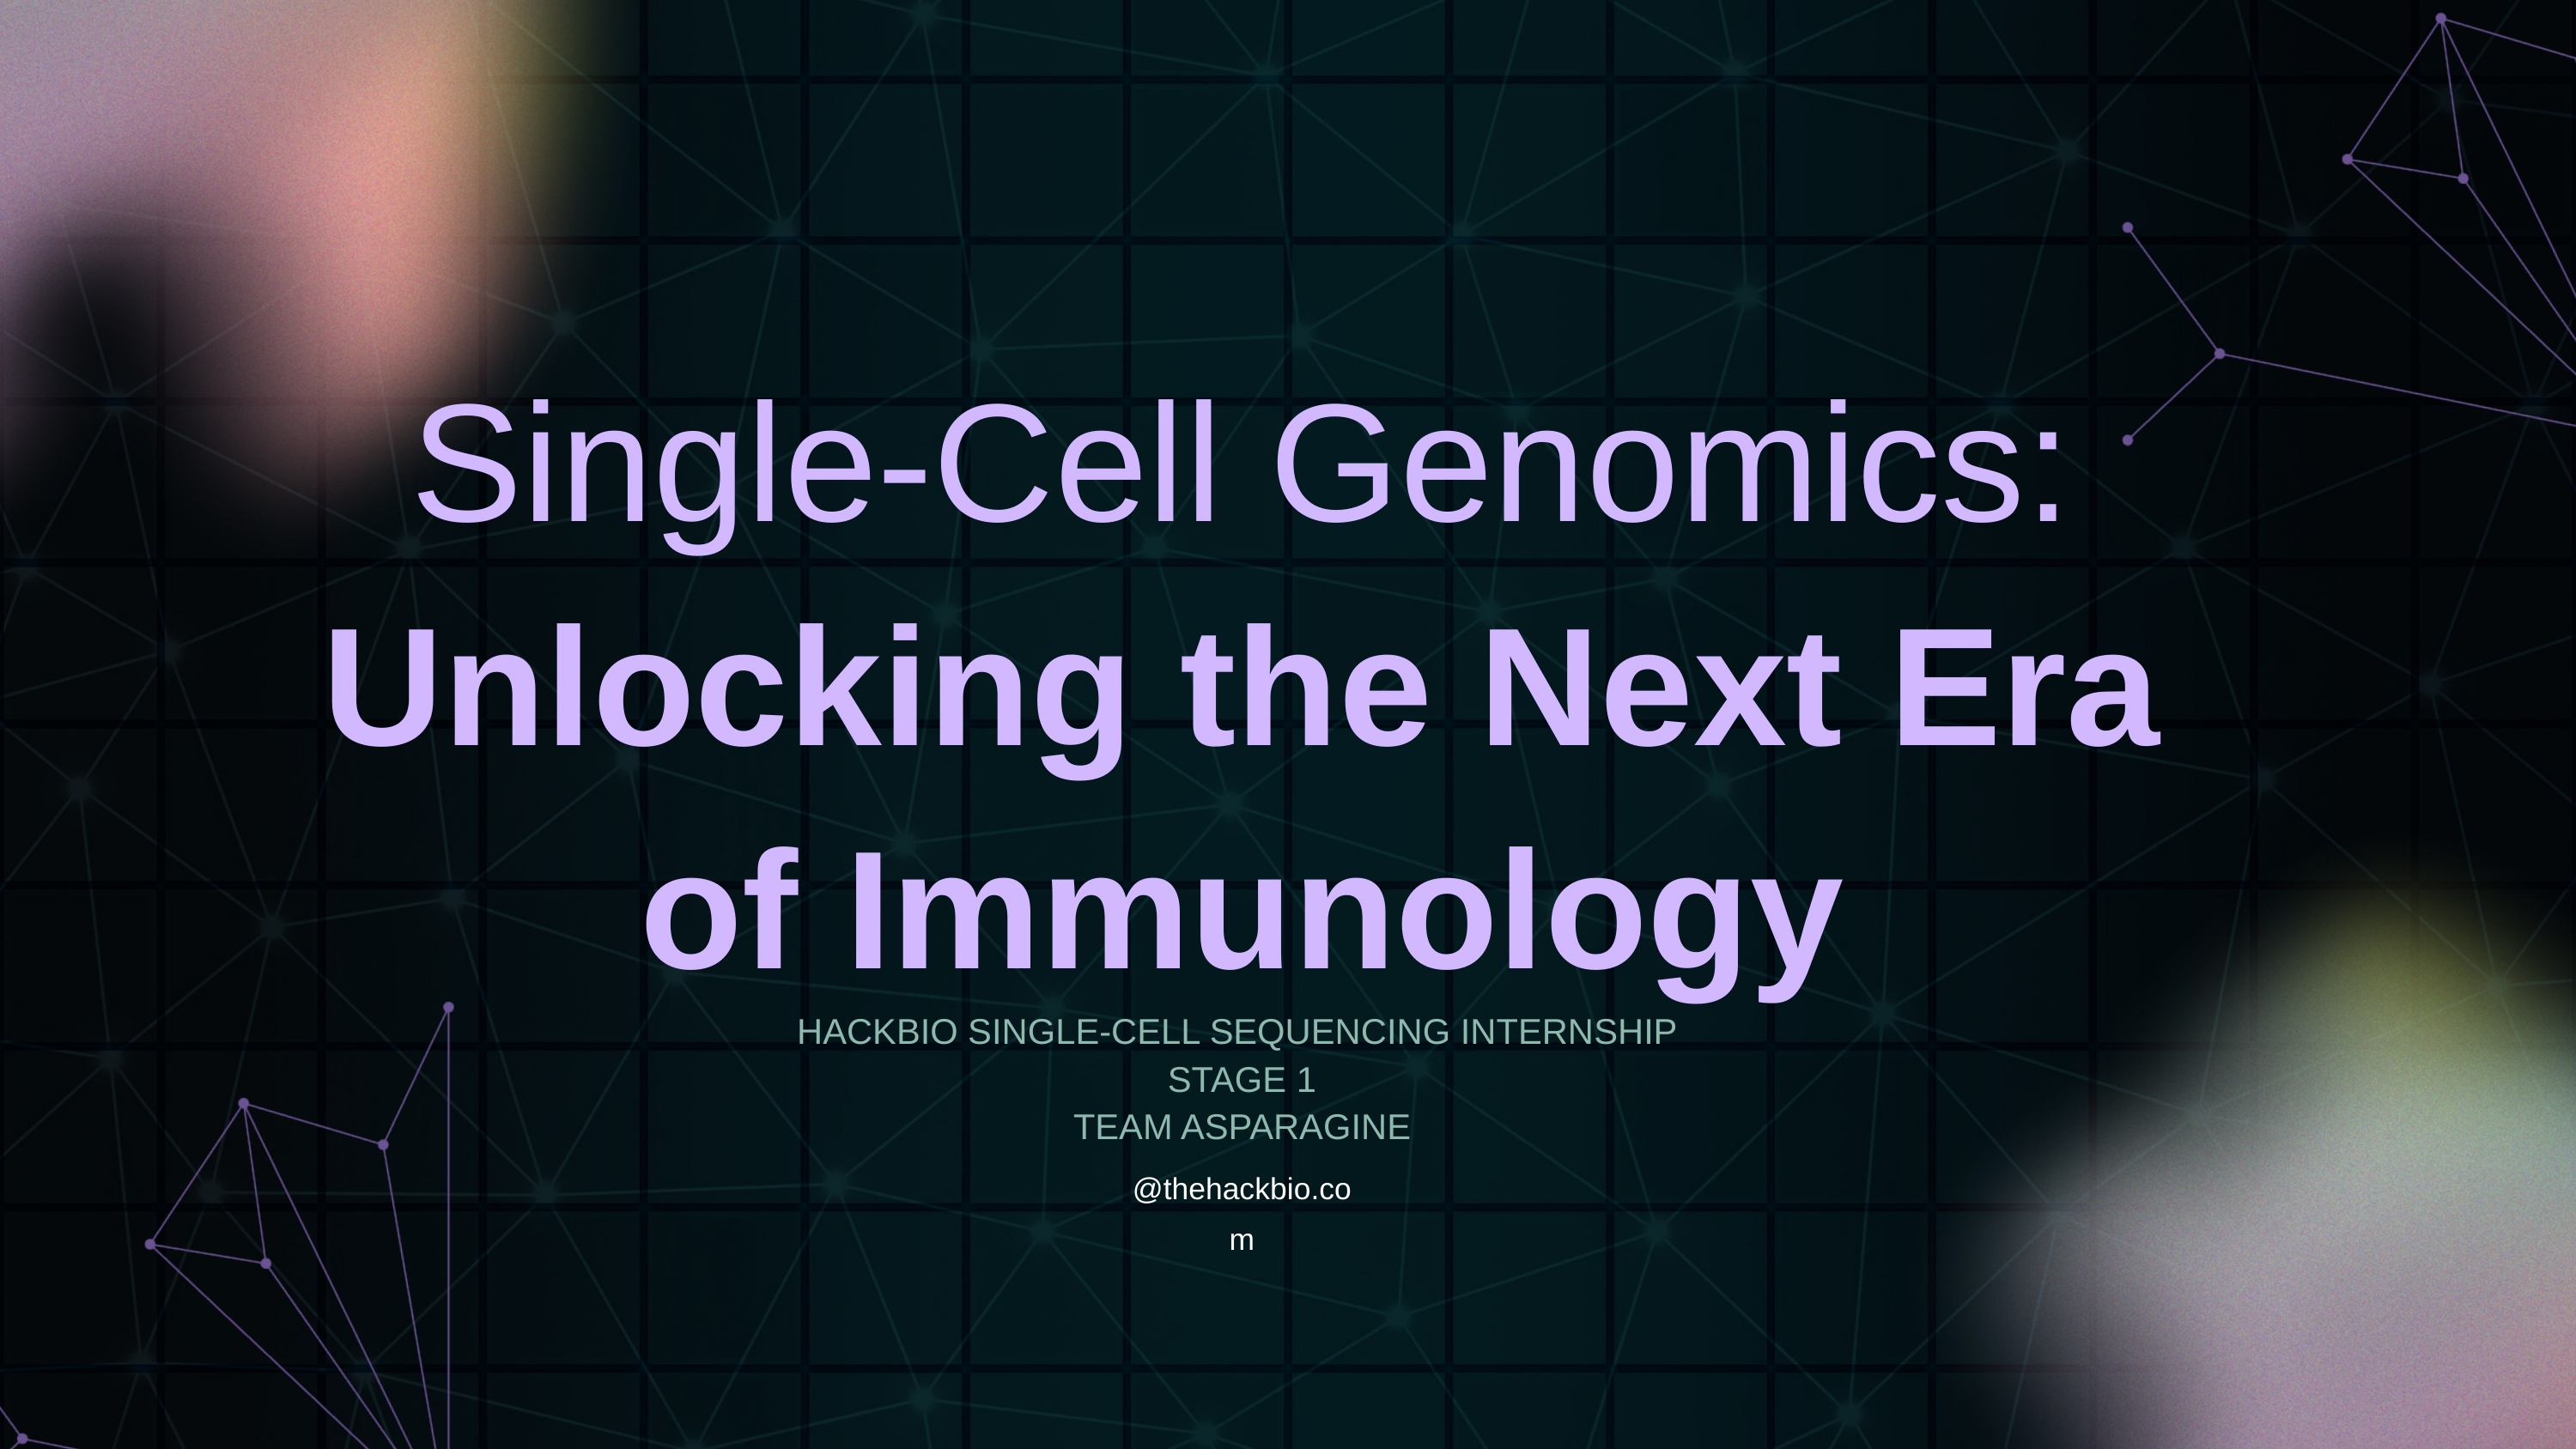

Single-Cell Genomics:
Unlocking the Next Era of Immunology

HACKBIO SINGLE-CELL SEQUENCING INTERNSHIP  STAGE 1
TEAM ASPARAGINE
@thehackbio.com